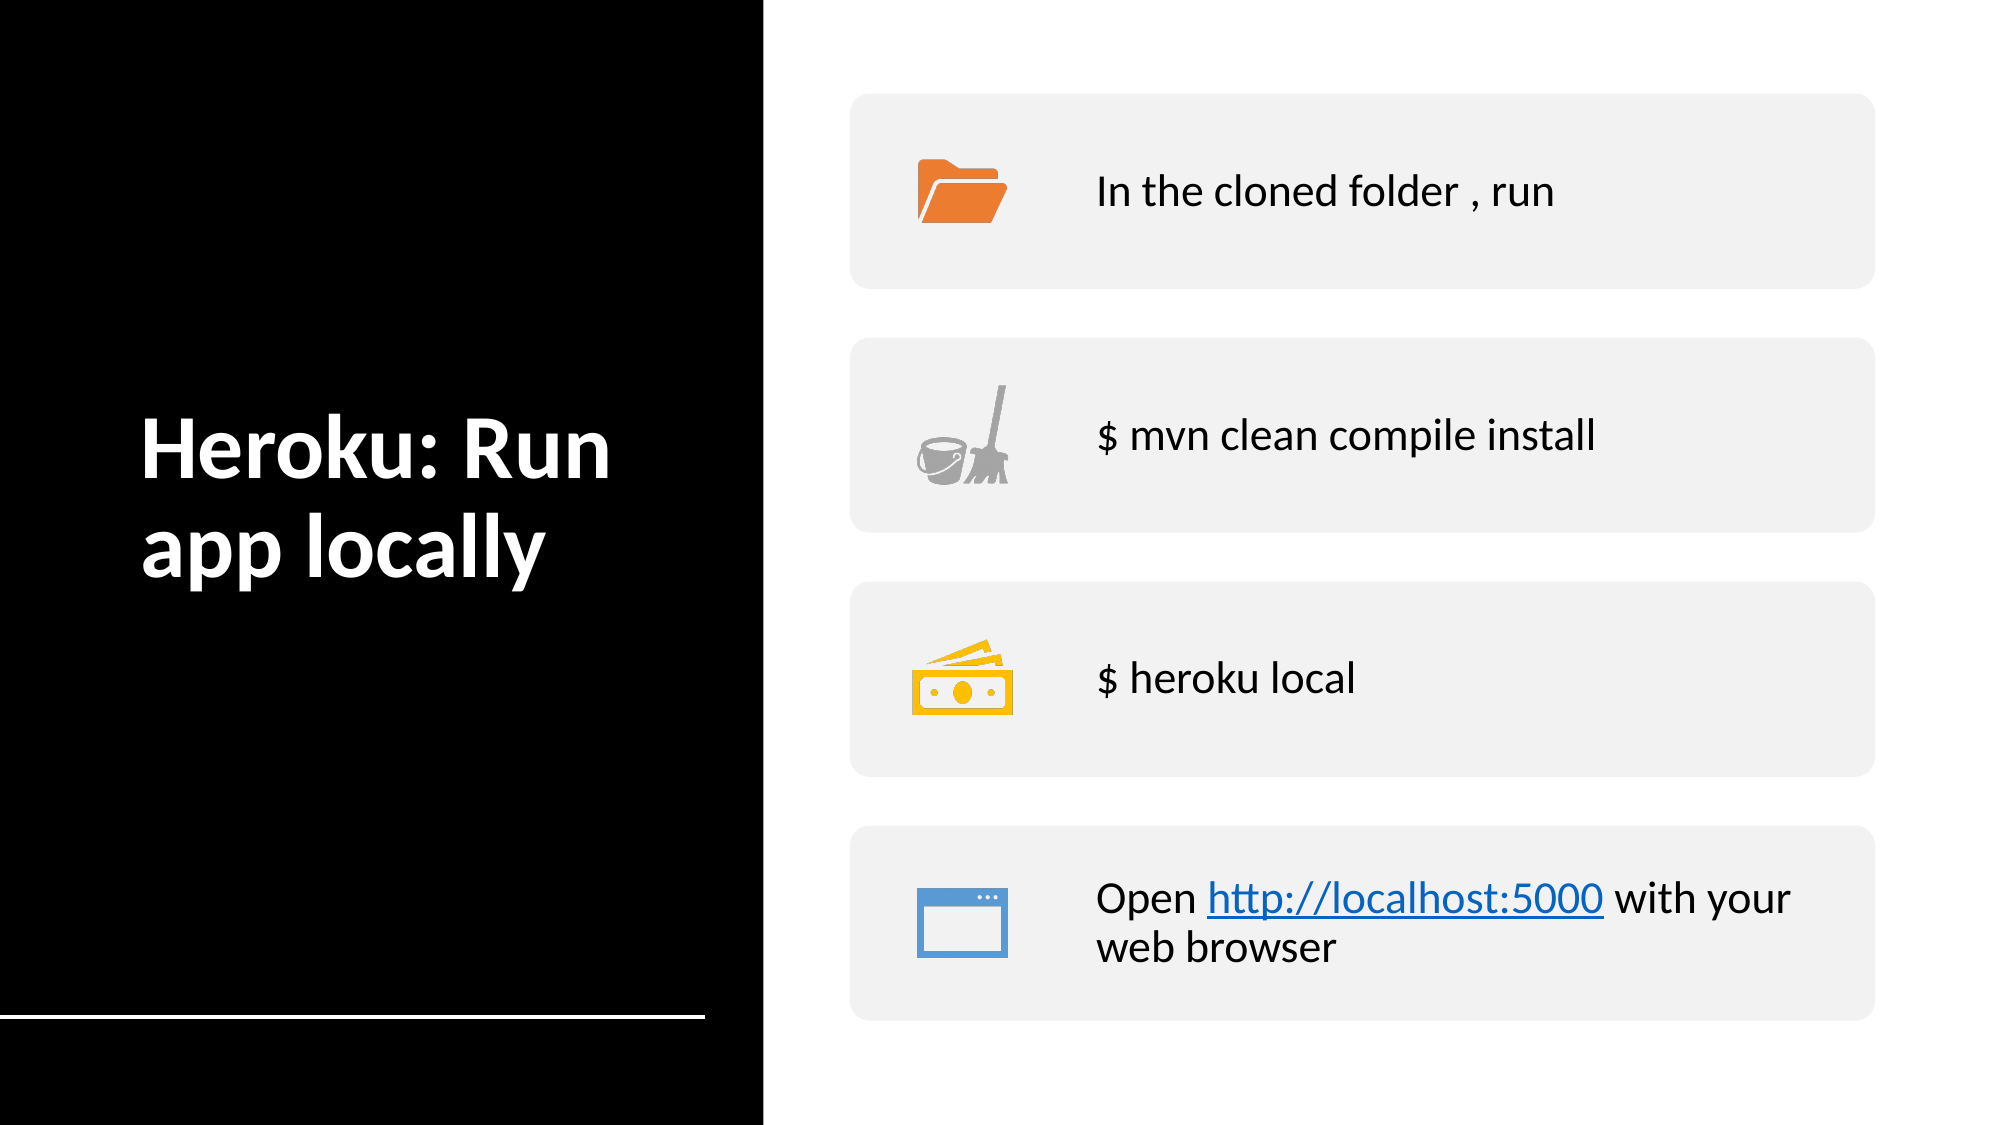

# Heroku: Run app locally
In the cloned folder , run
$ mvn clean compile install
$ heroku local
Open http://localhost:5000 with your web browser